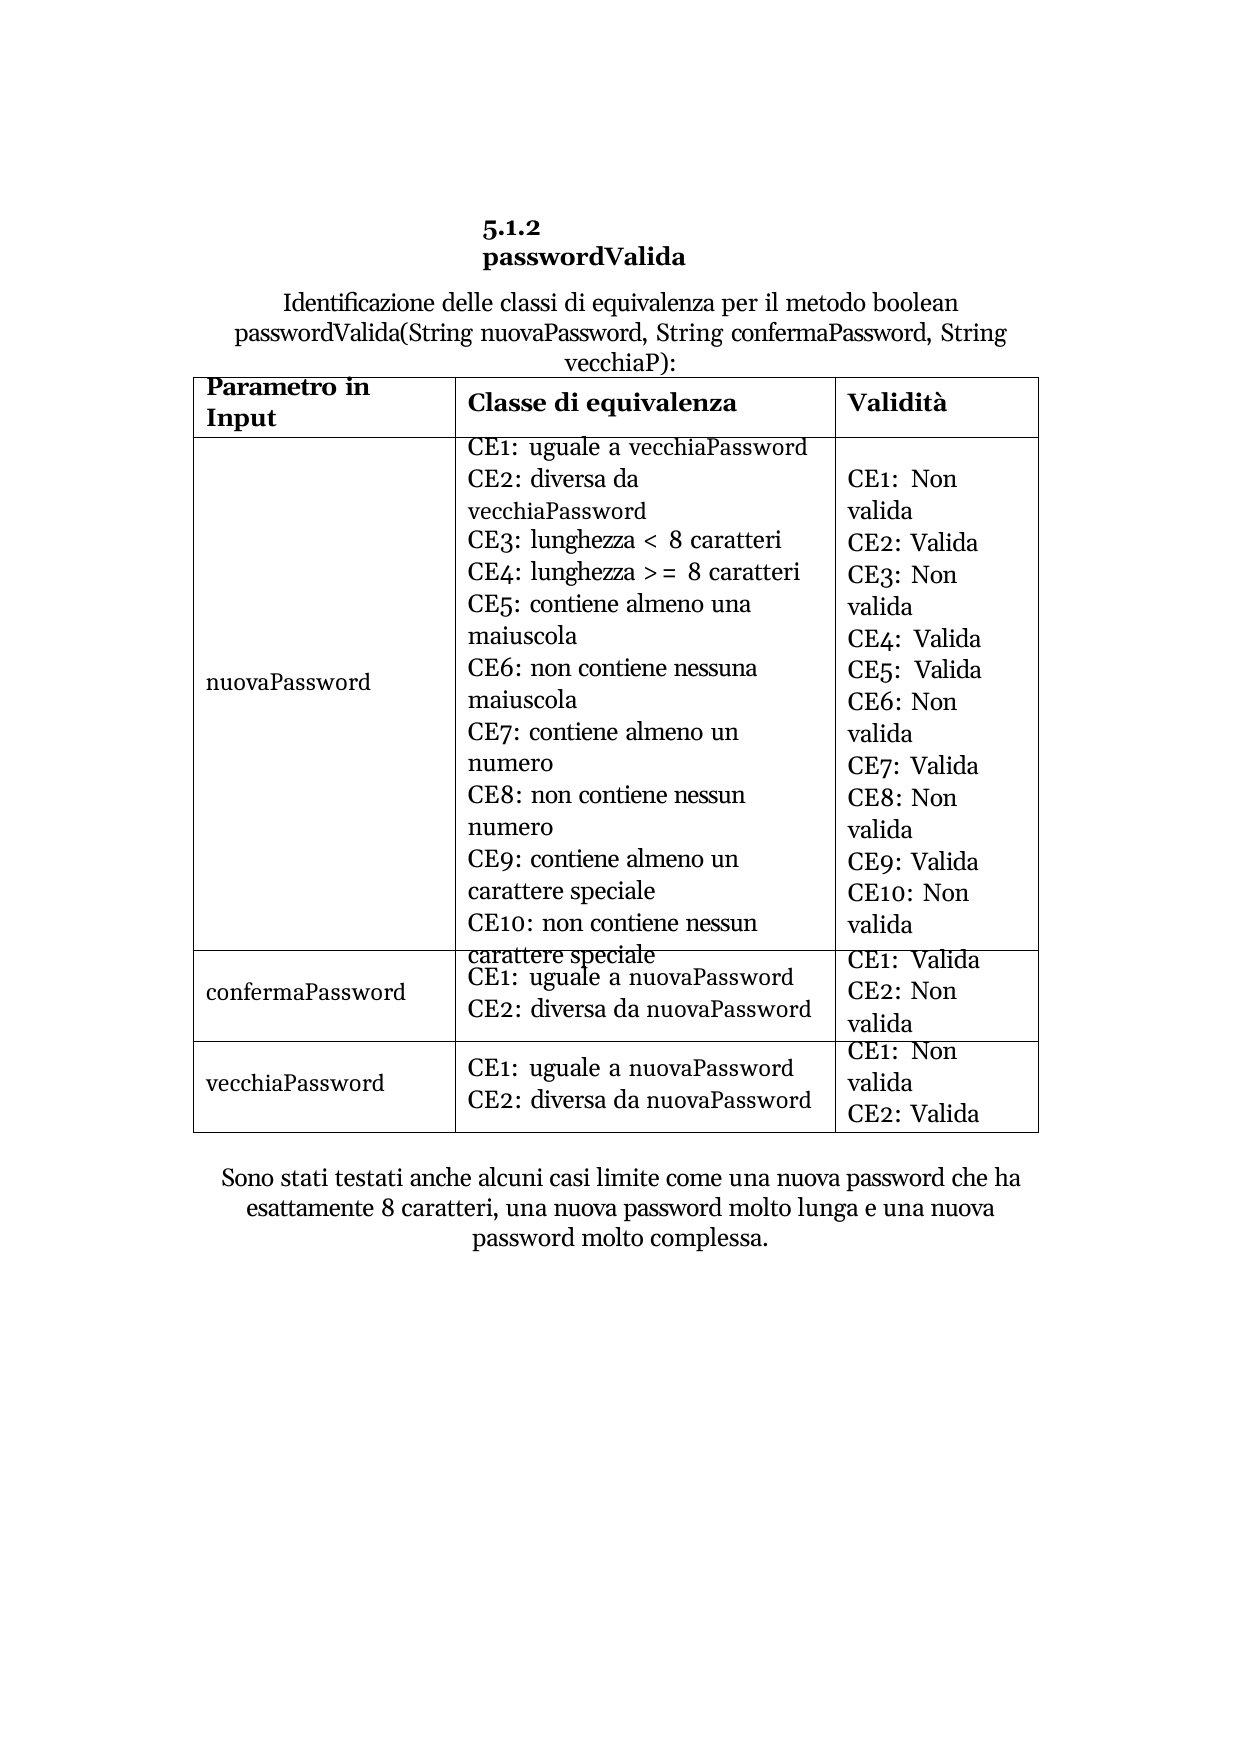

5.1.2	passwordValida
Identificazione delle classi di equivalenza per il metodo boolean passwordValida(String nuovaPassword, String confermaPassword, String vecchiaP):
| Parametro in Input | Classe di equivalenza | Validità |
| --- | --- | --- |
| nuovaPassword | CE1: uguale a vecchiaPassword CE2: diversa da vecchiaPassword CE3: lunghezza < 8 caratteri CE4: lunghezza >= 8 caratteri CE5: contiene almeno una maiuscola CE6: non contiene nessuna maiuscola CE7: contiene almeno un numero CE8: non contiene nessun numero CE9: contiene almeno un carattere speciale CE10: non contiene nessun carattere speciale | CE1: Non valida CE2: Valida CE3: Non valida CE4: Valida CE5: Valida CE6: Non valida CE7: Valida CE8: Non valida CE9: Valida CE10: Non valida |
| confermaPassword | CE1: uguale a nuovaPassword CE2: diversa da nuovaPassword | CE1: Valida CE2: Non valida |
| vecchiaPassword | CE1: uguale a nuovaPassword CE2: diversa da nuovaPassword | CE1: Non valida CE2: Valida |
Sono stati testati anche alcuni casi limite come una nuova password che ha esattamente 8 caratteri, una nuova password molto lunga e una nuova password molto complessa.